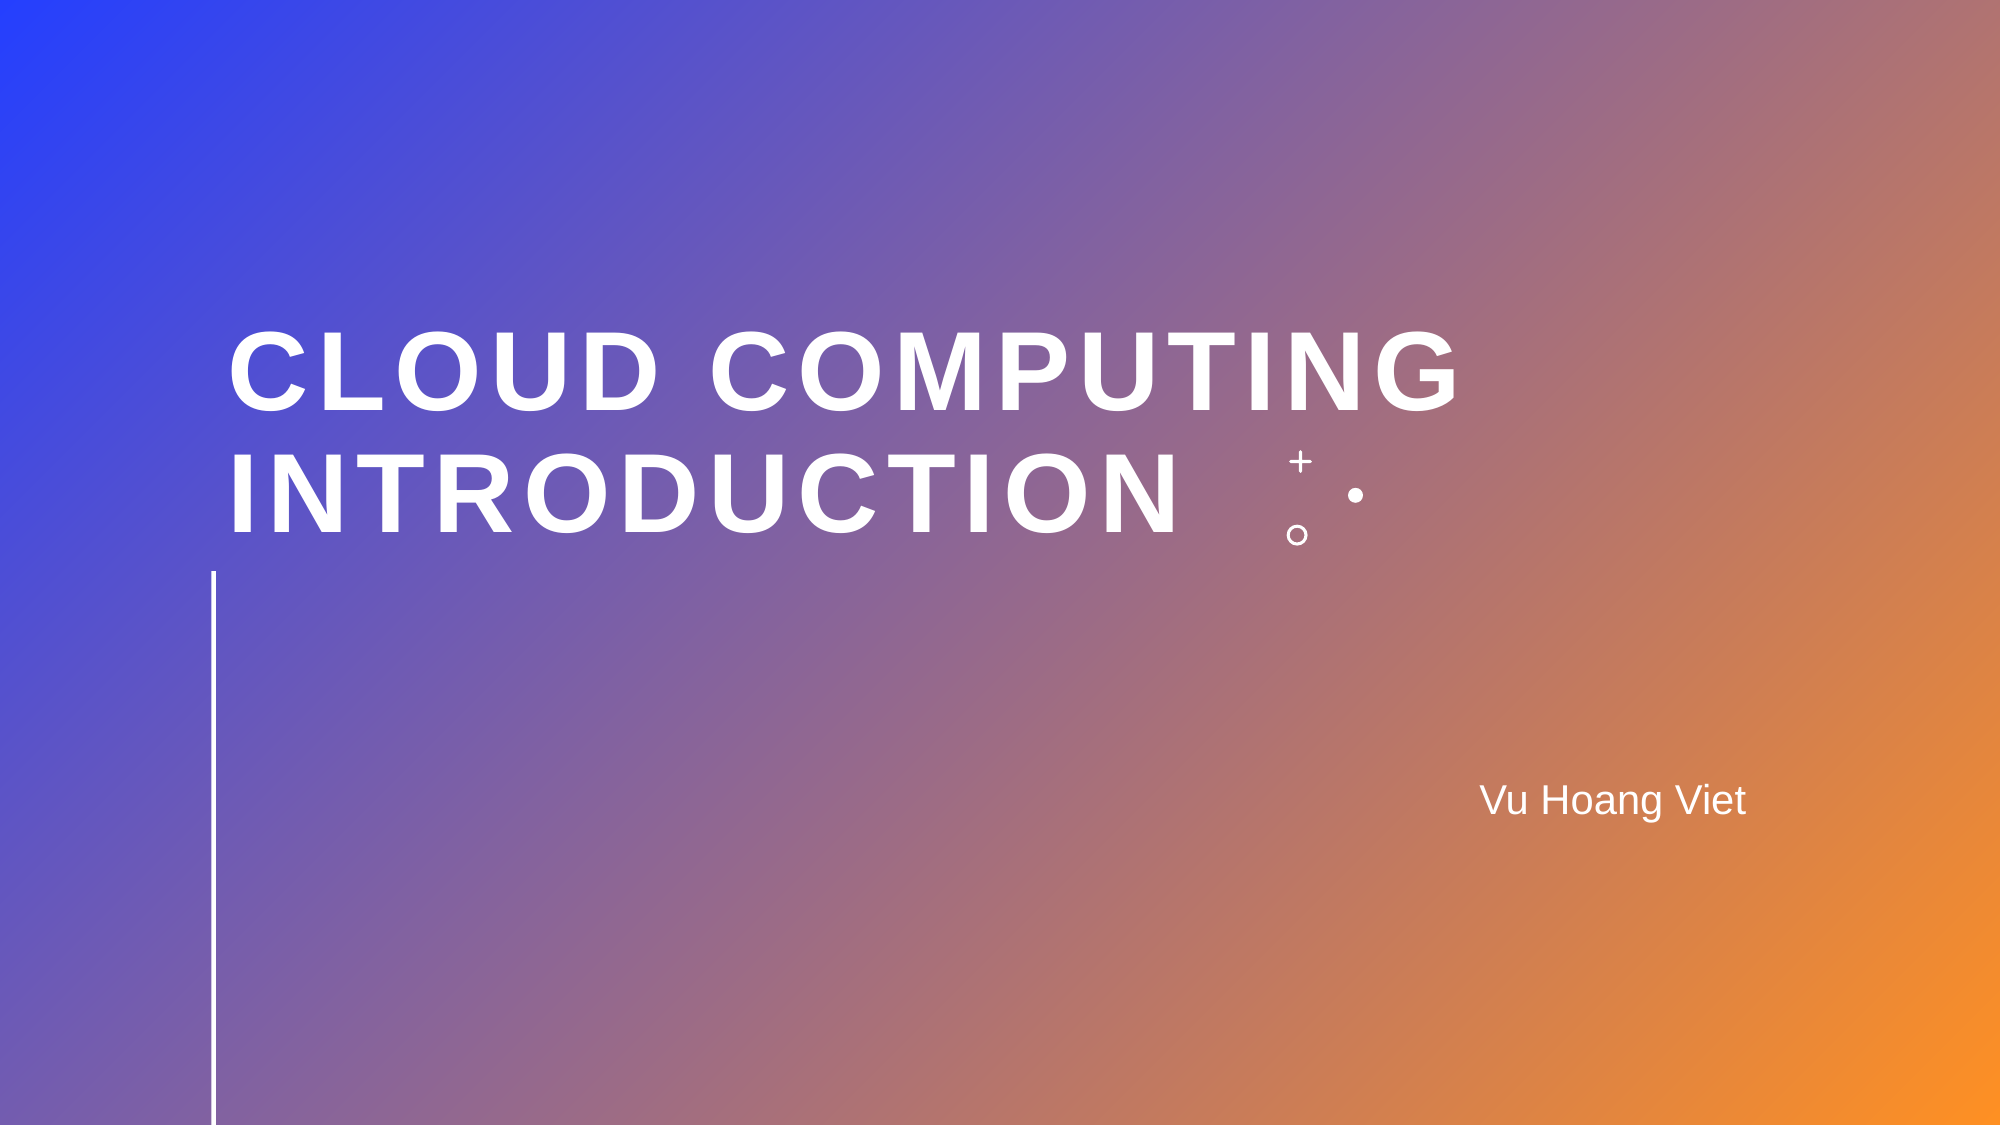

# Cloud Computing Introduction
Vu Hoang Viet